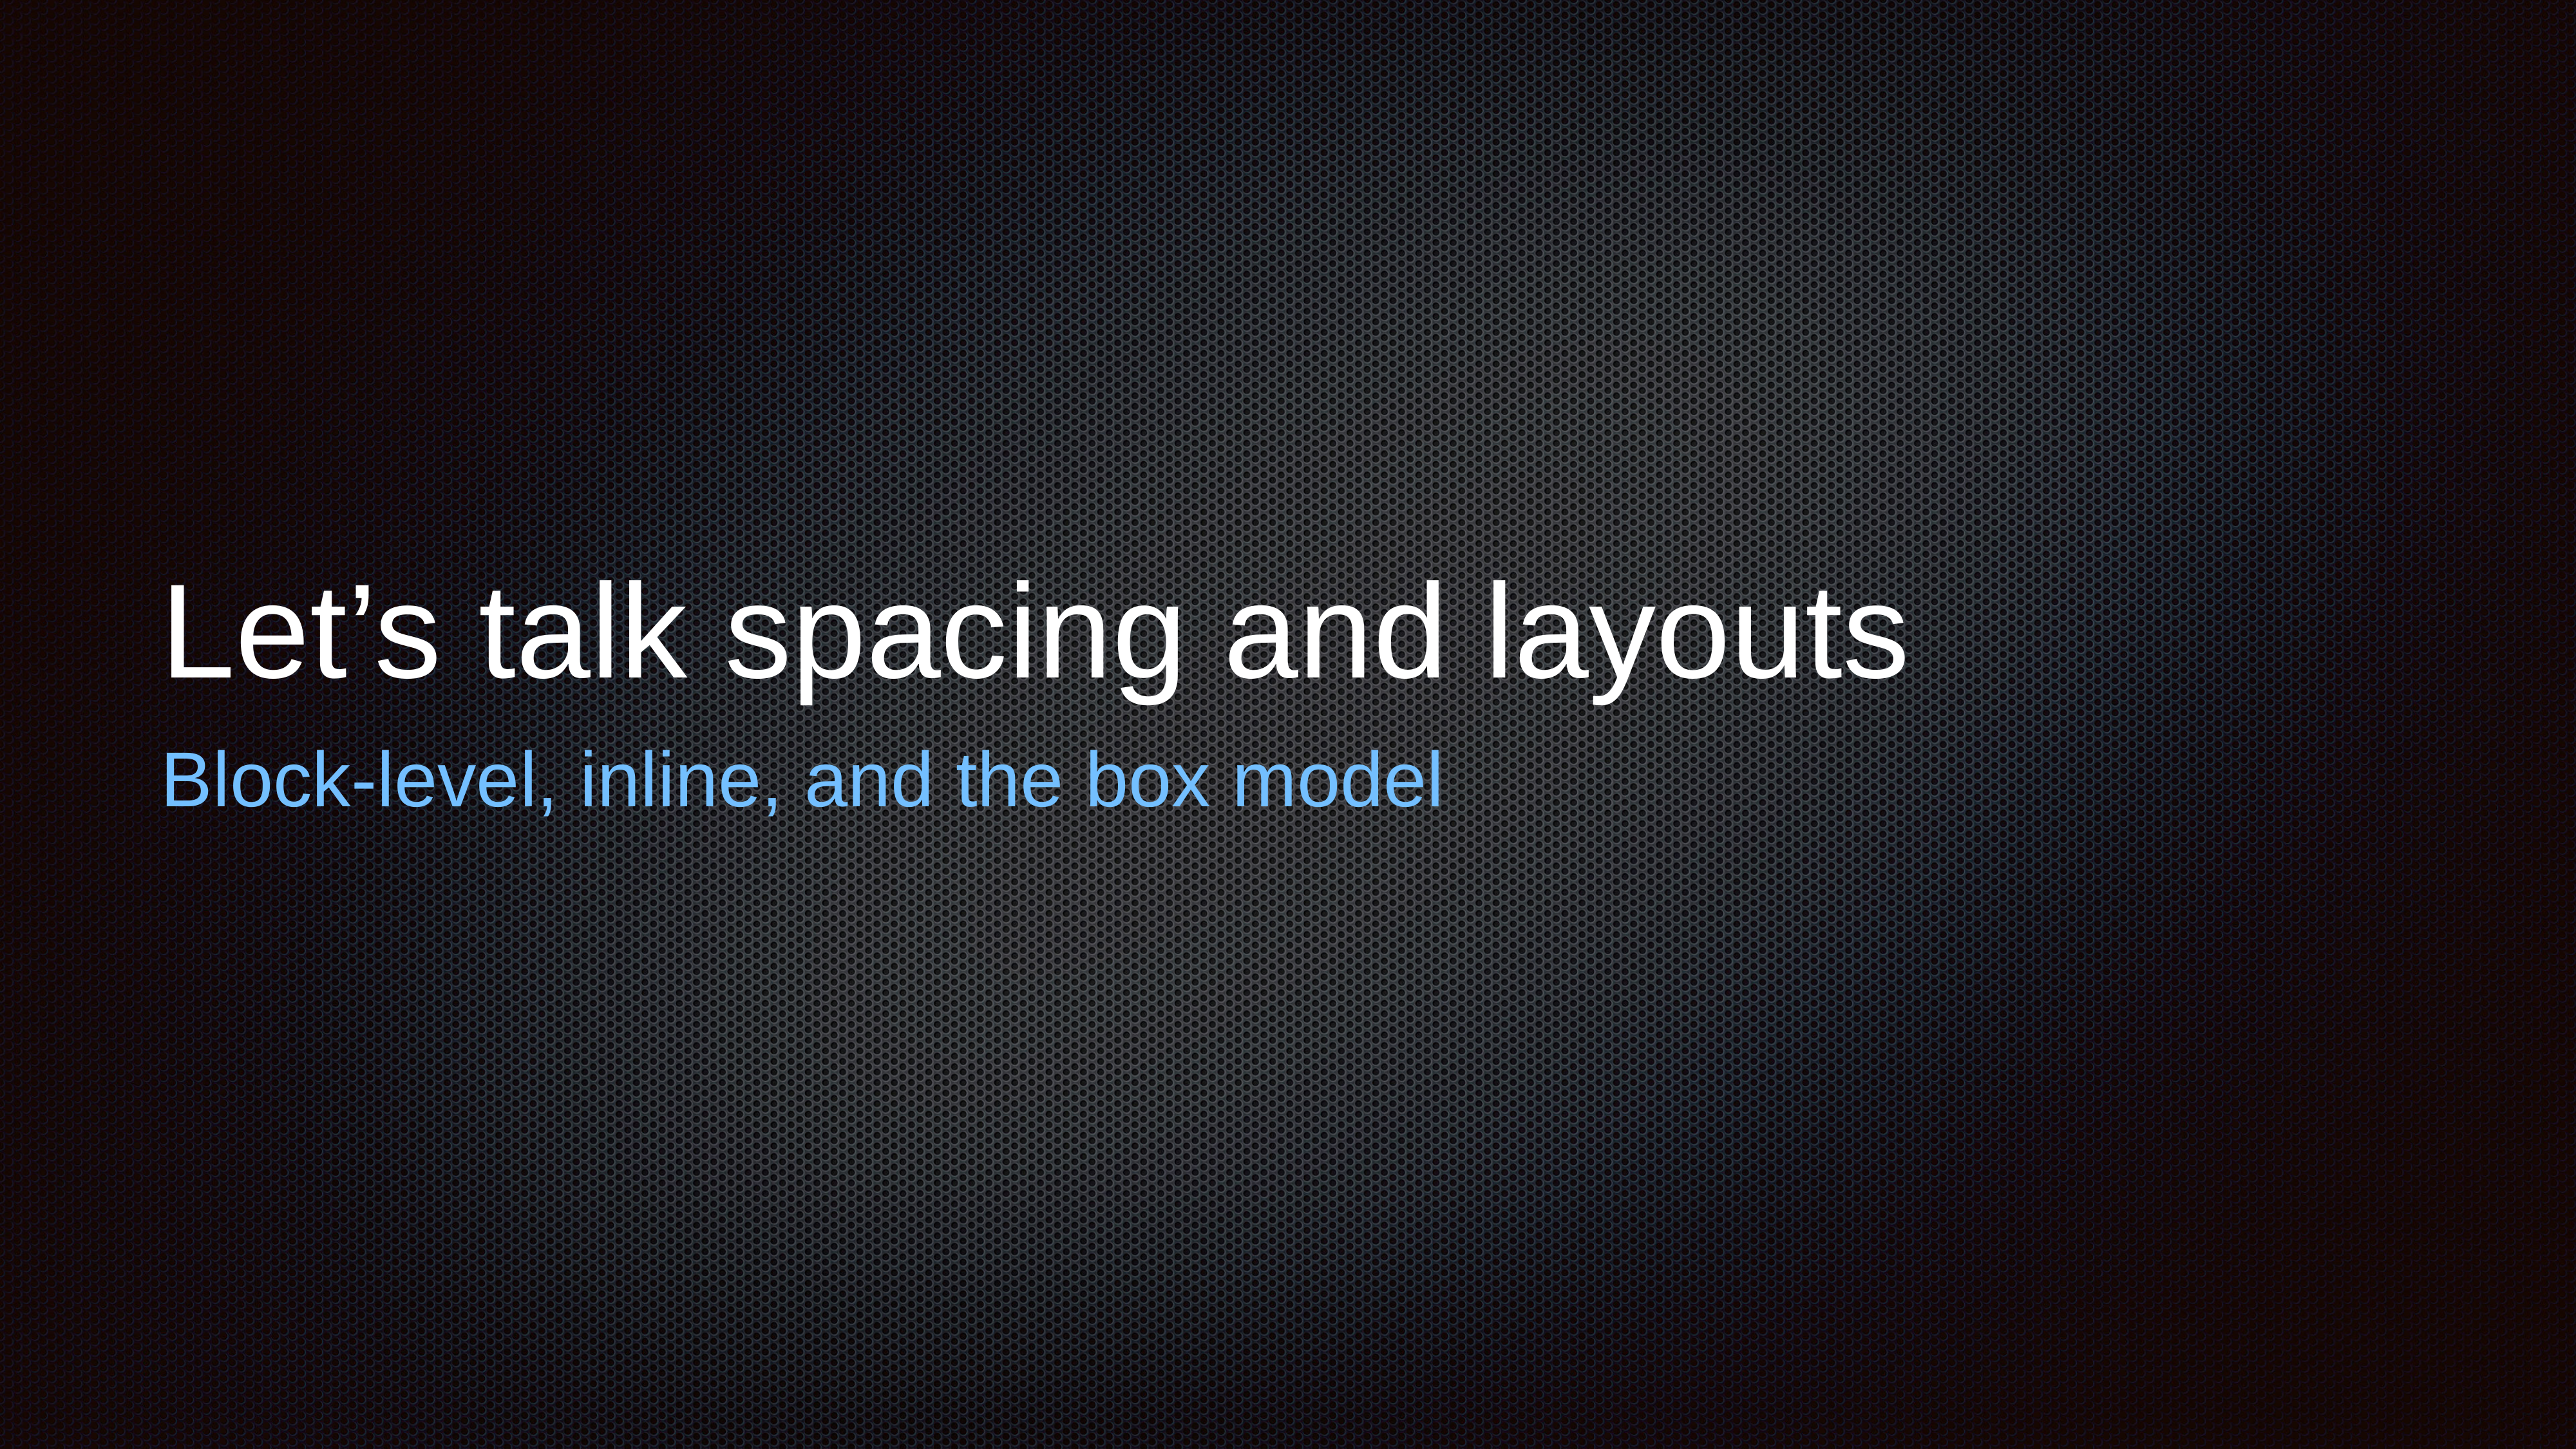

# Let’s talk spacing and layouts
Block-level, inline, and the box model